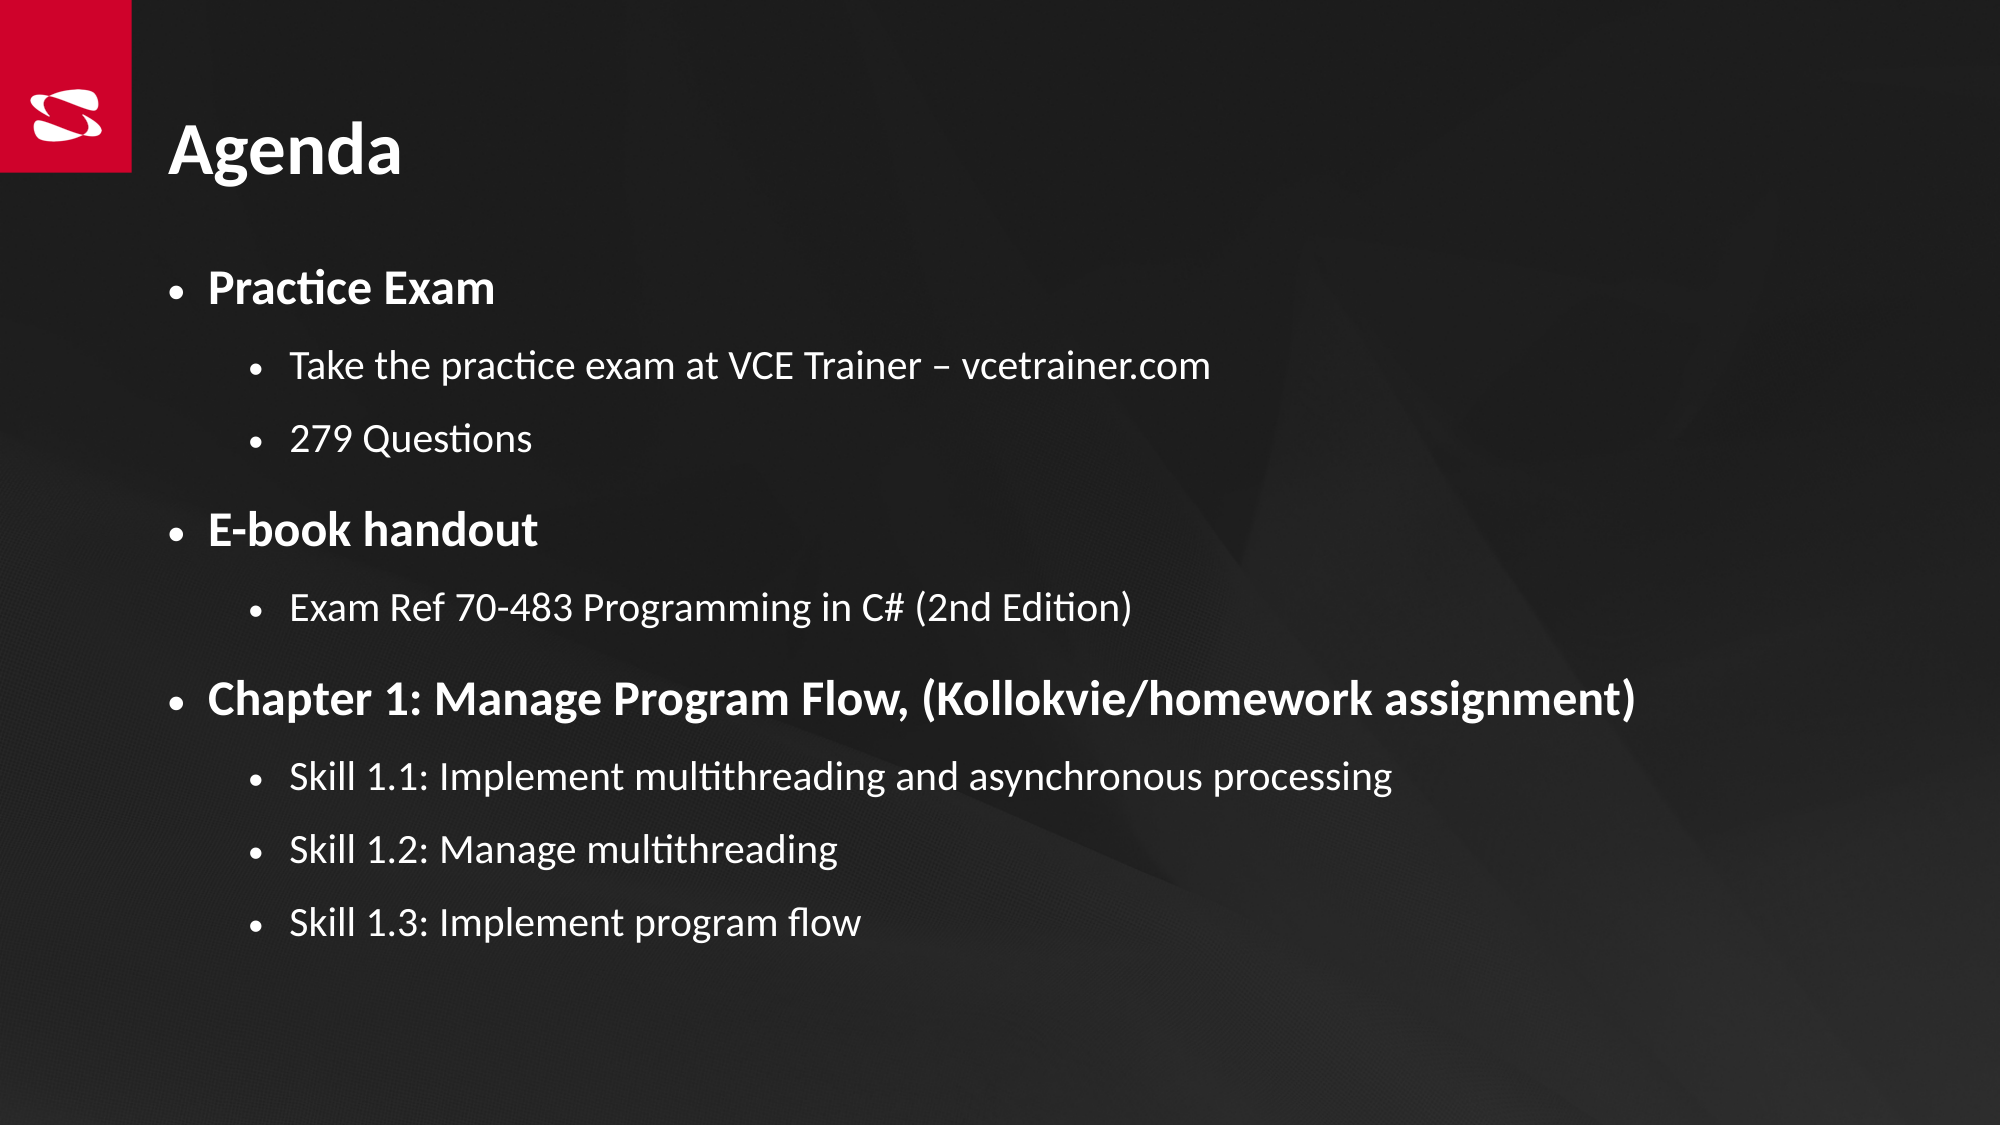

# Agenda
Practice Exam
Take the practice exam at VCE Trainer – vcetrainer.com
279 Questions
E-book handout
Exam Ref 70-483 Programming in C# (2nd Edition)
Chapter 1: Manage Program Flow, (Kollokvie/homework assignment)
Skill 1.1: Implement multithreading and asynchronous processing
Skill 1.2: Manage multithreading
Skill 1.3: Implement program flow